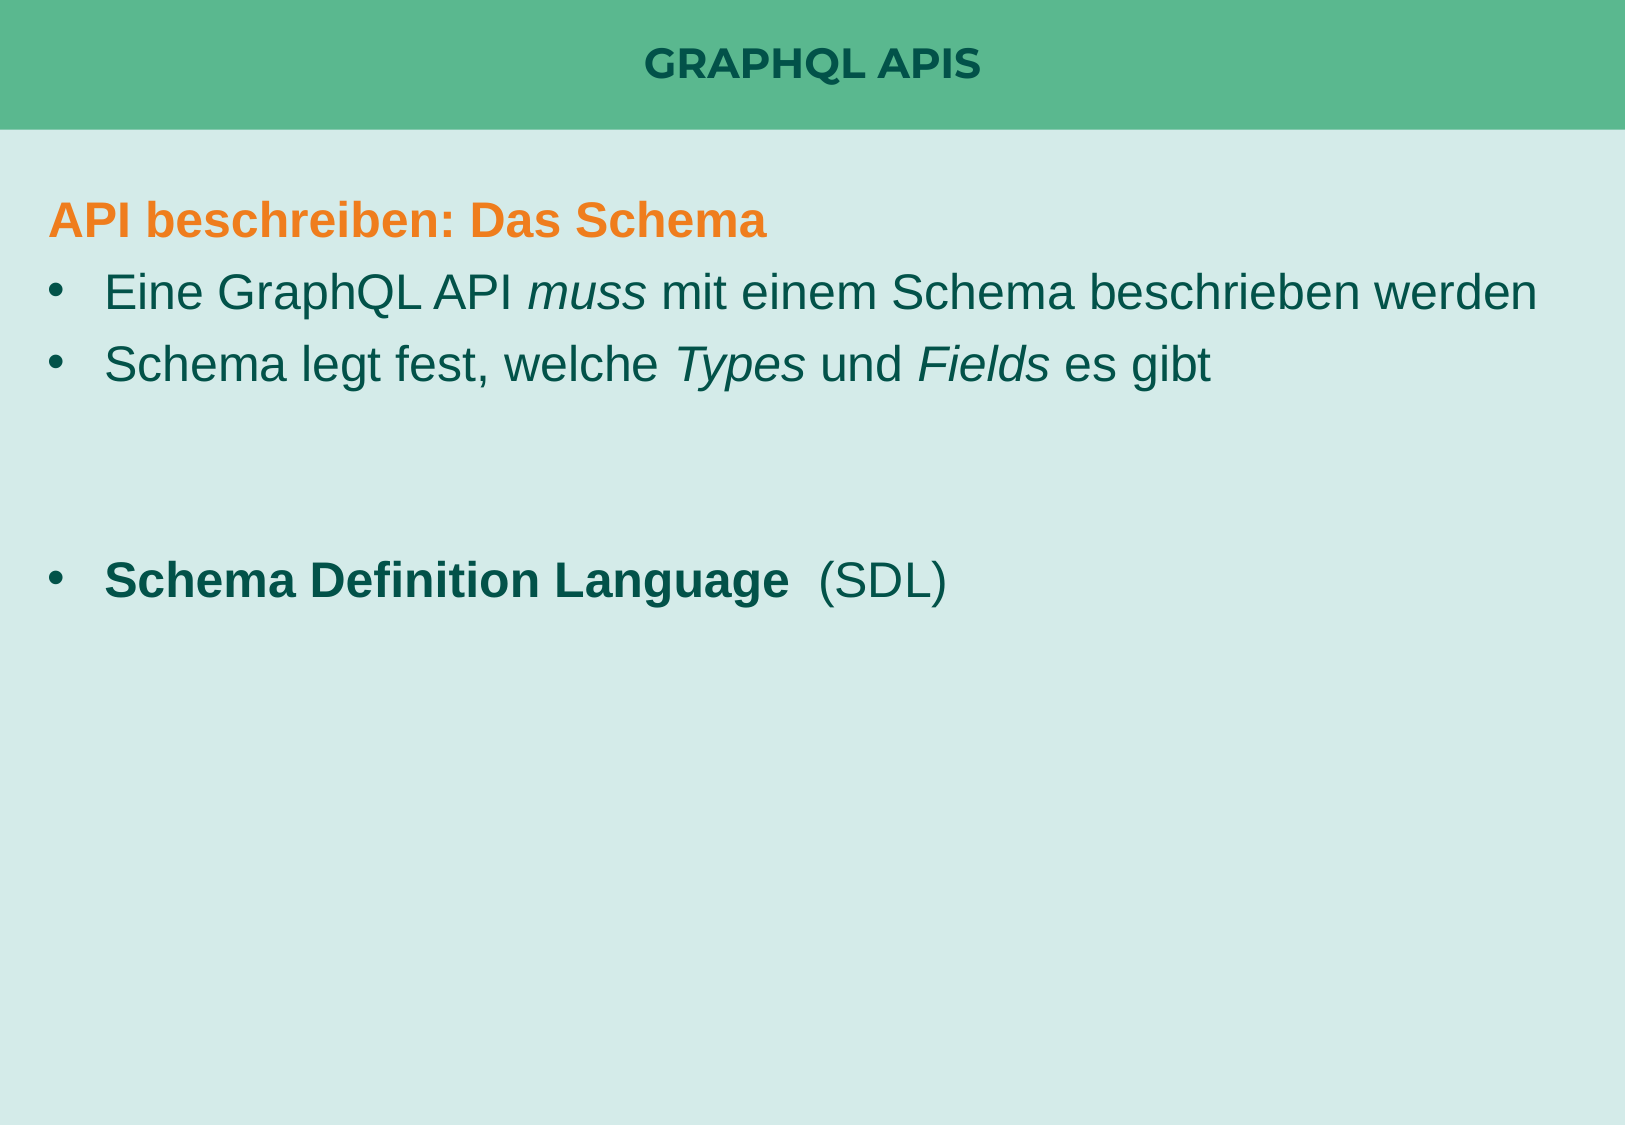

# GraphQL APIs
API beschreiben: Das Schema
Eine GraphQL API muss mit einem Schema beschrieben werden
Schema legt fest, welche Types und Fields es gibt

Schema Definition Language  (SDL)